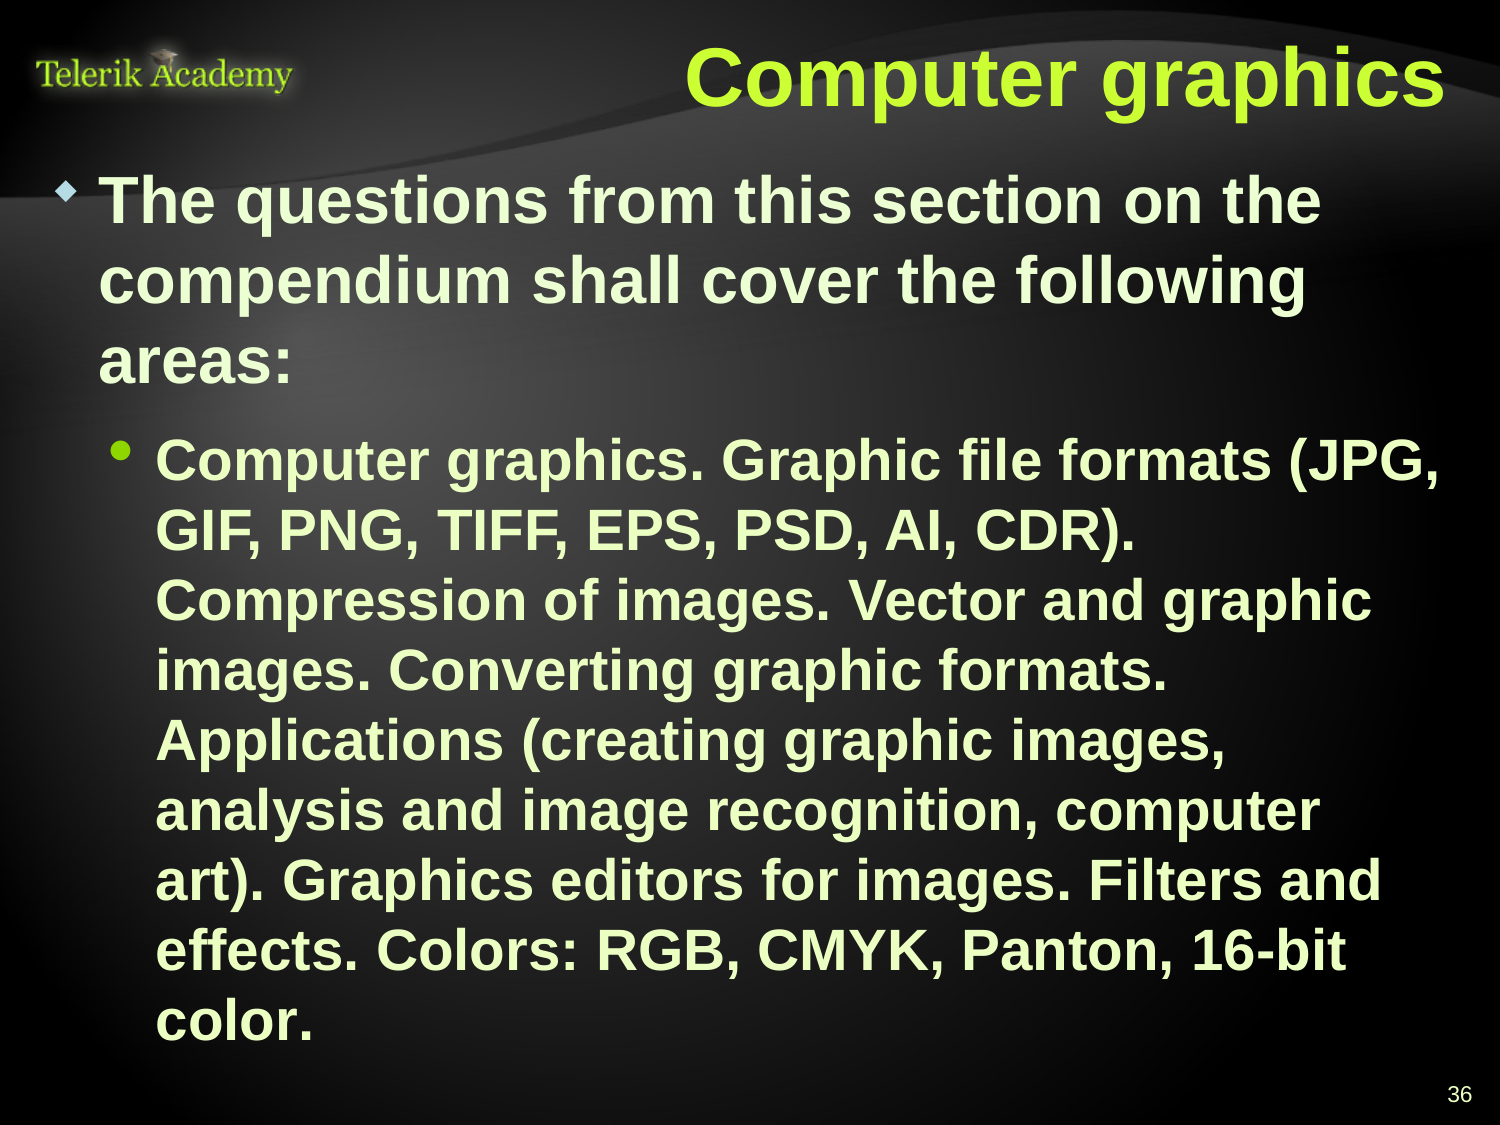

# Computer graphics
The questions from this section on the compendium shall cover the following areas:
Computer graphics. Graphic file formats (JPG, GIF, PNG, TIFF, EPS, PSD, AI, CDR). Compression of images. Vector and graphic images. Converting graphic formats. Applications (creating graphic images, analysis and image recognition, computer art). Graphics editors for images. Filters and effects. Colors: RGB, CMYK, Panton, 16-bit color.
36